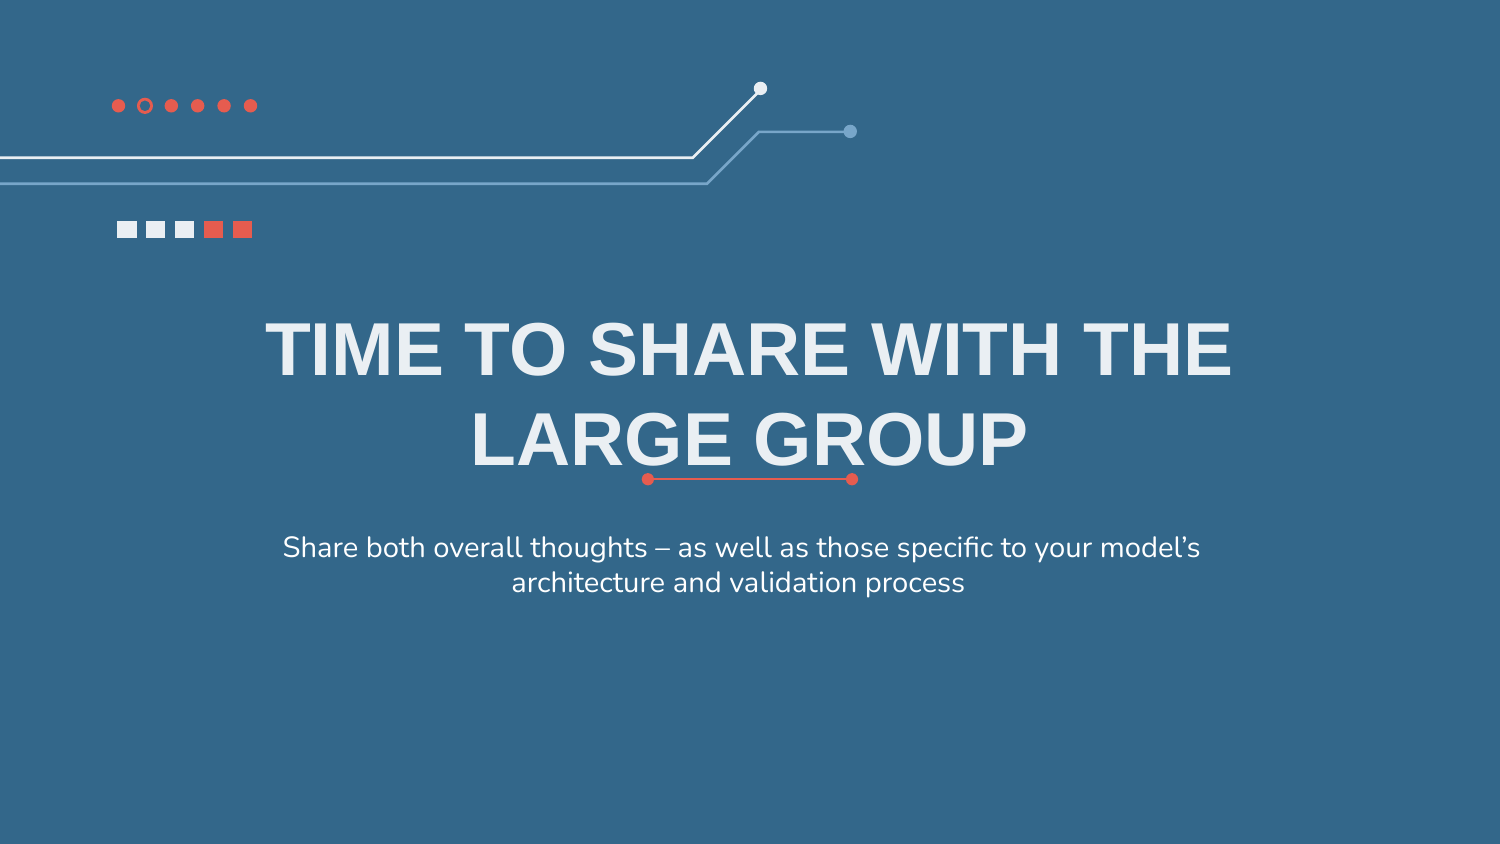

# TIME TO SHARE WITH THE LARGE GROUP
Share both overall thoughts – as well as those specific to your model’s architecture and validation process